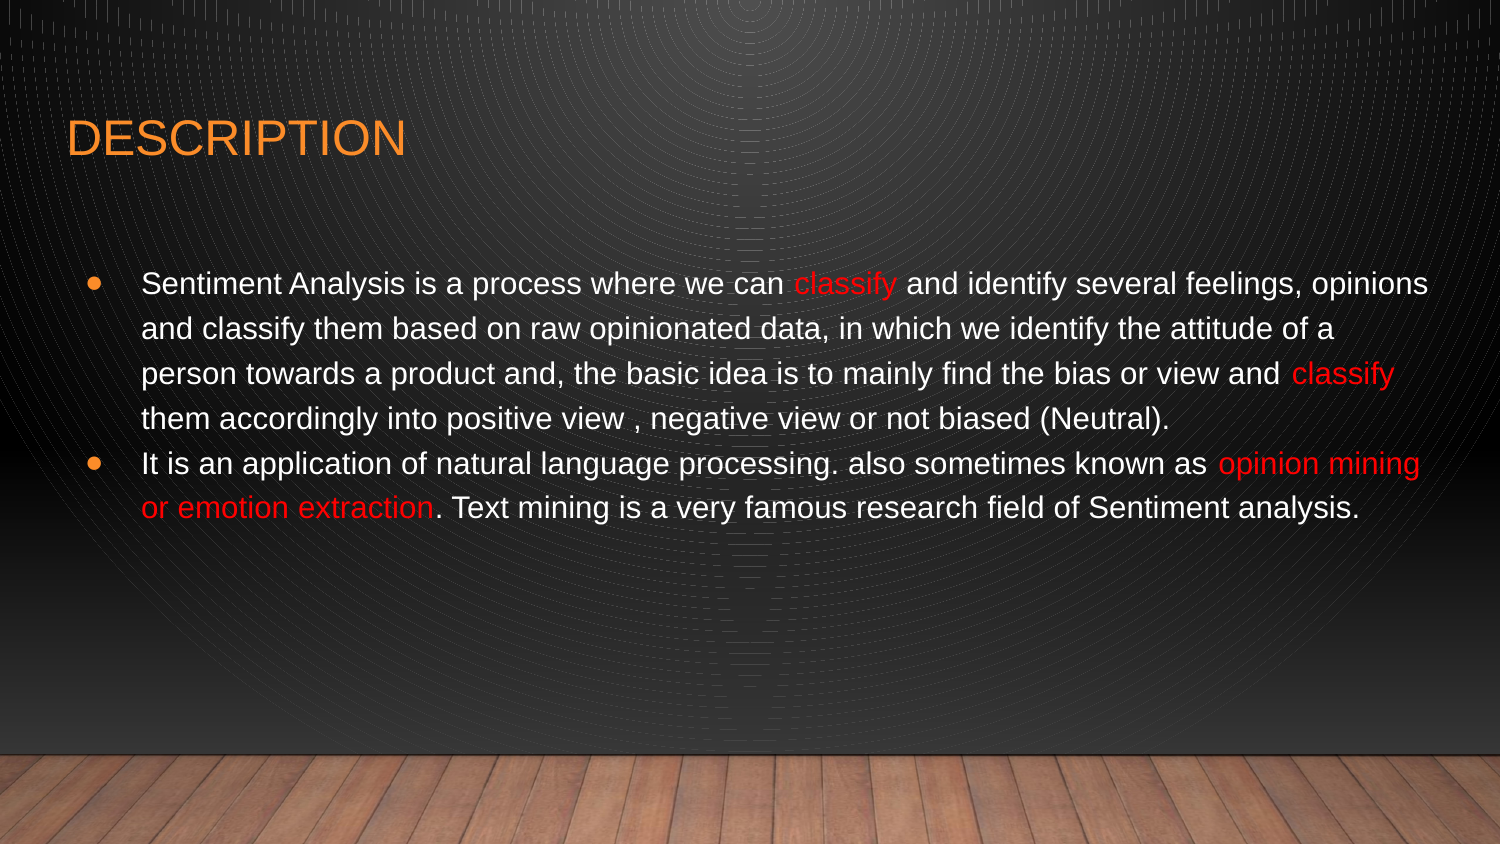

# Description
Sentiment Analysis is a process where we can classify and identify several feelings, opinions and classify them based on raw opinionated data, in which we identify the attitude of a person towards a product and, the basic idea is to mainly find the bias or view and classify them accordingly into positive view , negative view or not biased (Neutral).
It is an application of natural language processing. also sometimes known as opinion mining or emotion extraction. Text mining is a very famous research field of Sentiment analysis.